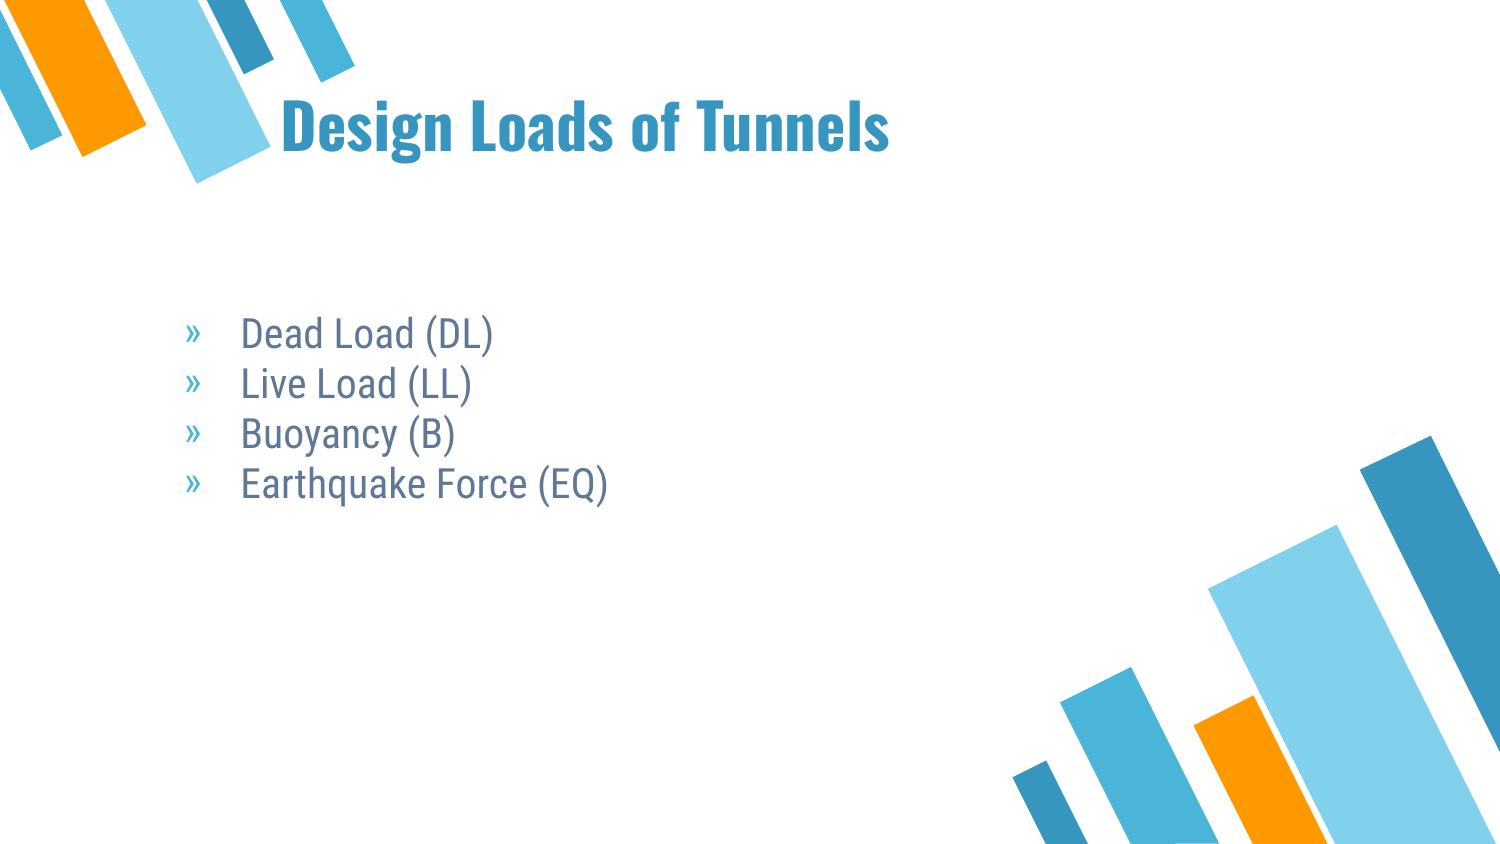

# Design Loads of Tunnels
Dead Load (DL)
Live Load (LL)
Buoyancy (B)
Earthquake Force (EQ)